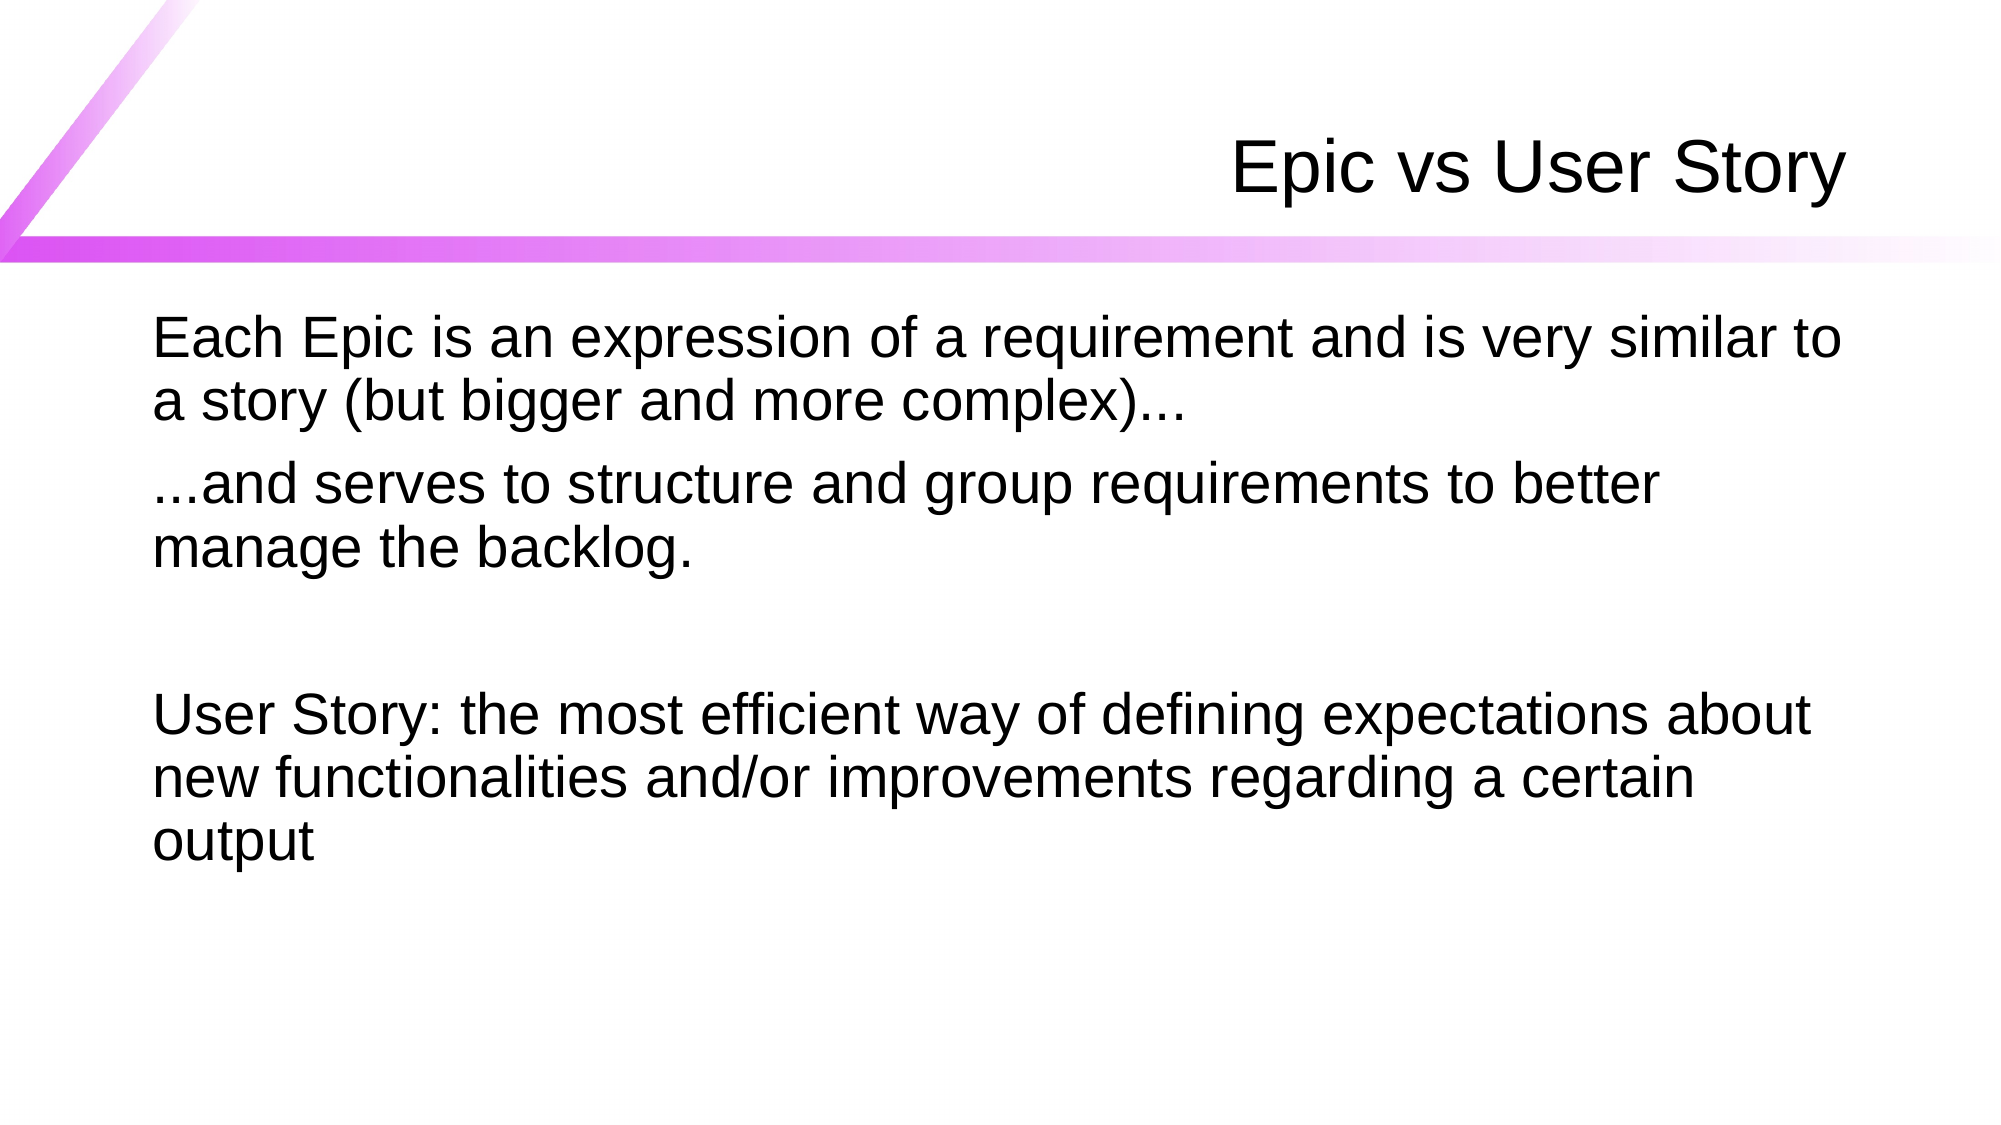

# Epic vs User Story
Each Epic is an expression of a requirement and is very similar to a story (but bigger and more complex)...
...and serves to structure and group requirements to better manage the backlog.

User Story: the most efficient way of defining expectations about new functionalities and/or improvements regarding a certain output